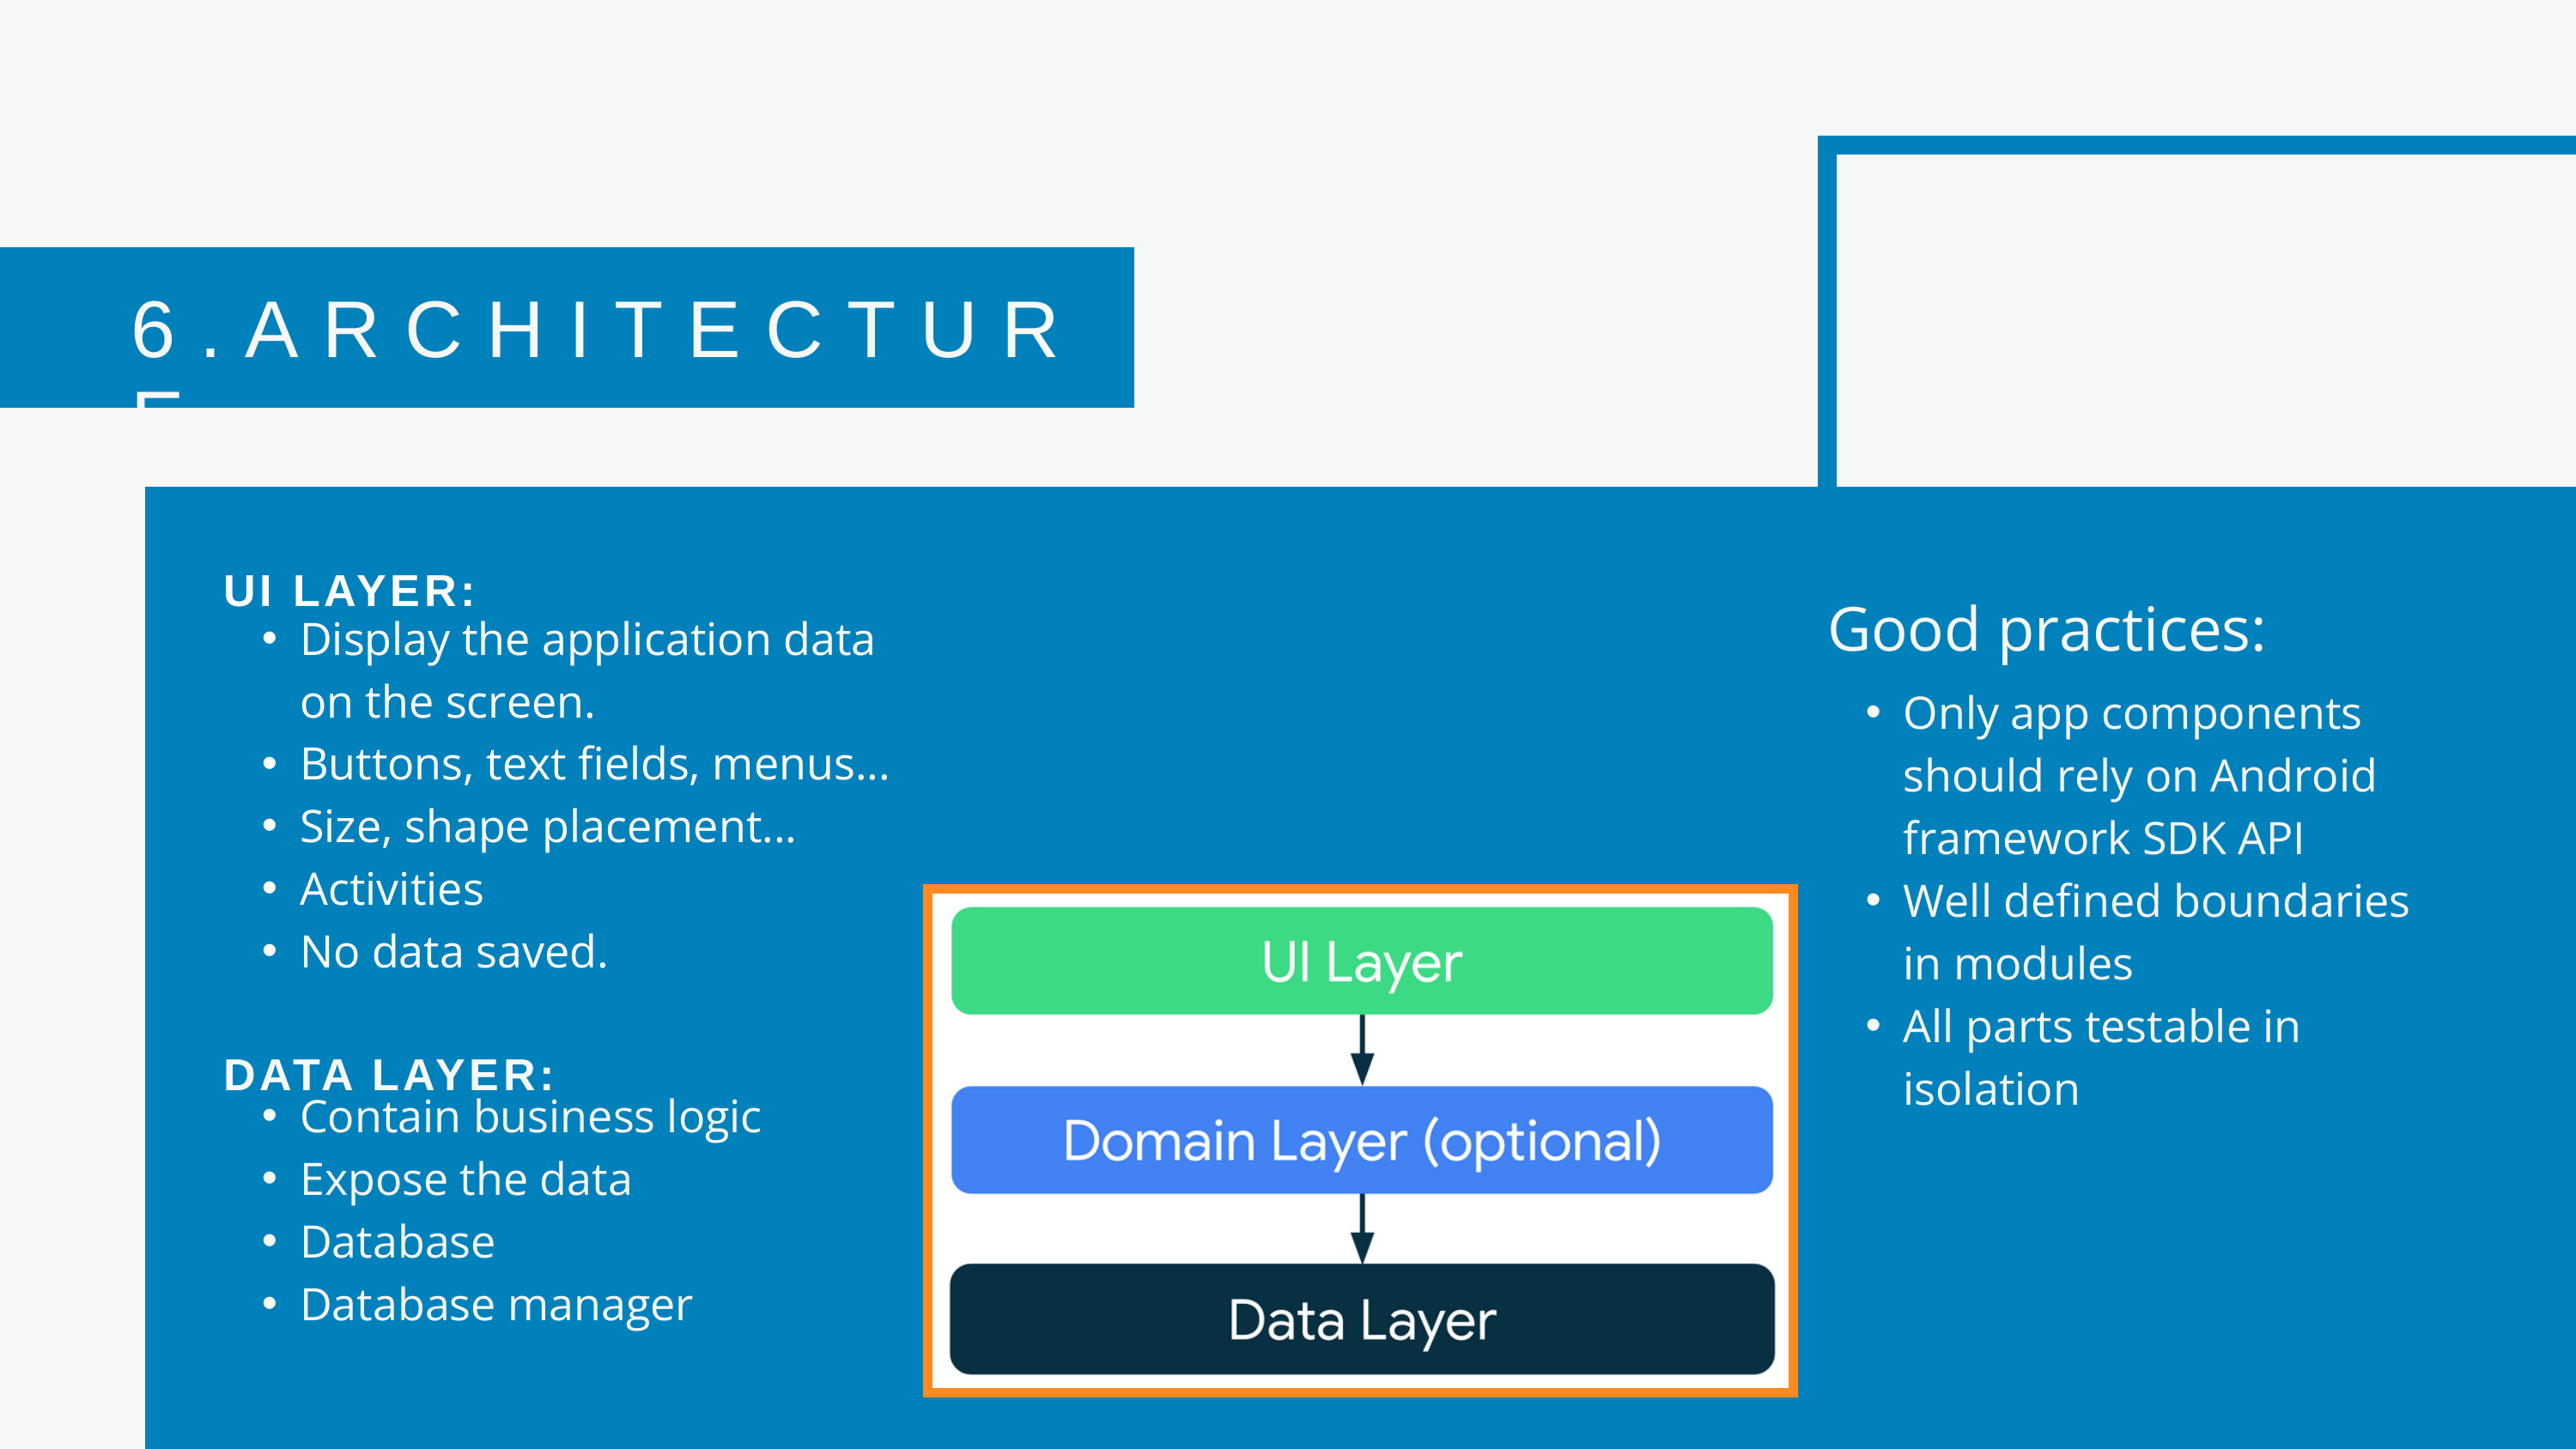

6.ARCHITECTURE

UI LAYER:
Good practices:
Display the application data on the screen.
Buttons, text fields, menus...
Size, shape placement...
Activities
No data saved.
Only app components should rely on Android framework SDK API
Well defined boundaries in modules
All parts testable in isolation

DATA LAYER:
Contain business logic
Expose the data
Database
Database manager